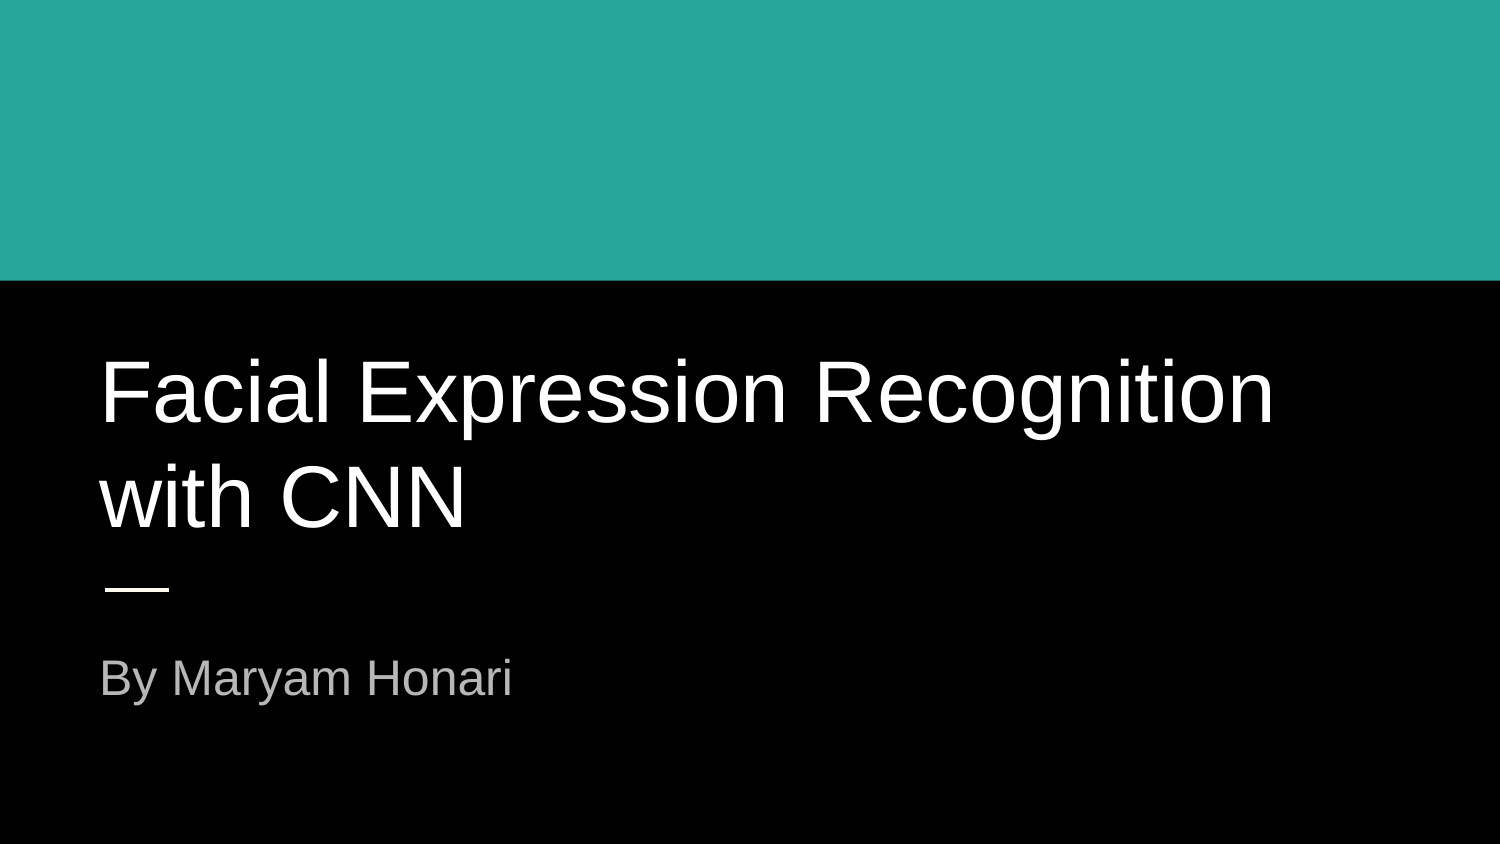

# Facial Expression Recognition with CNN
By Maryam Honari